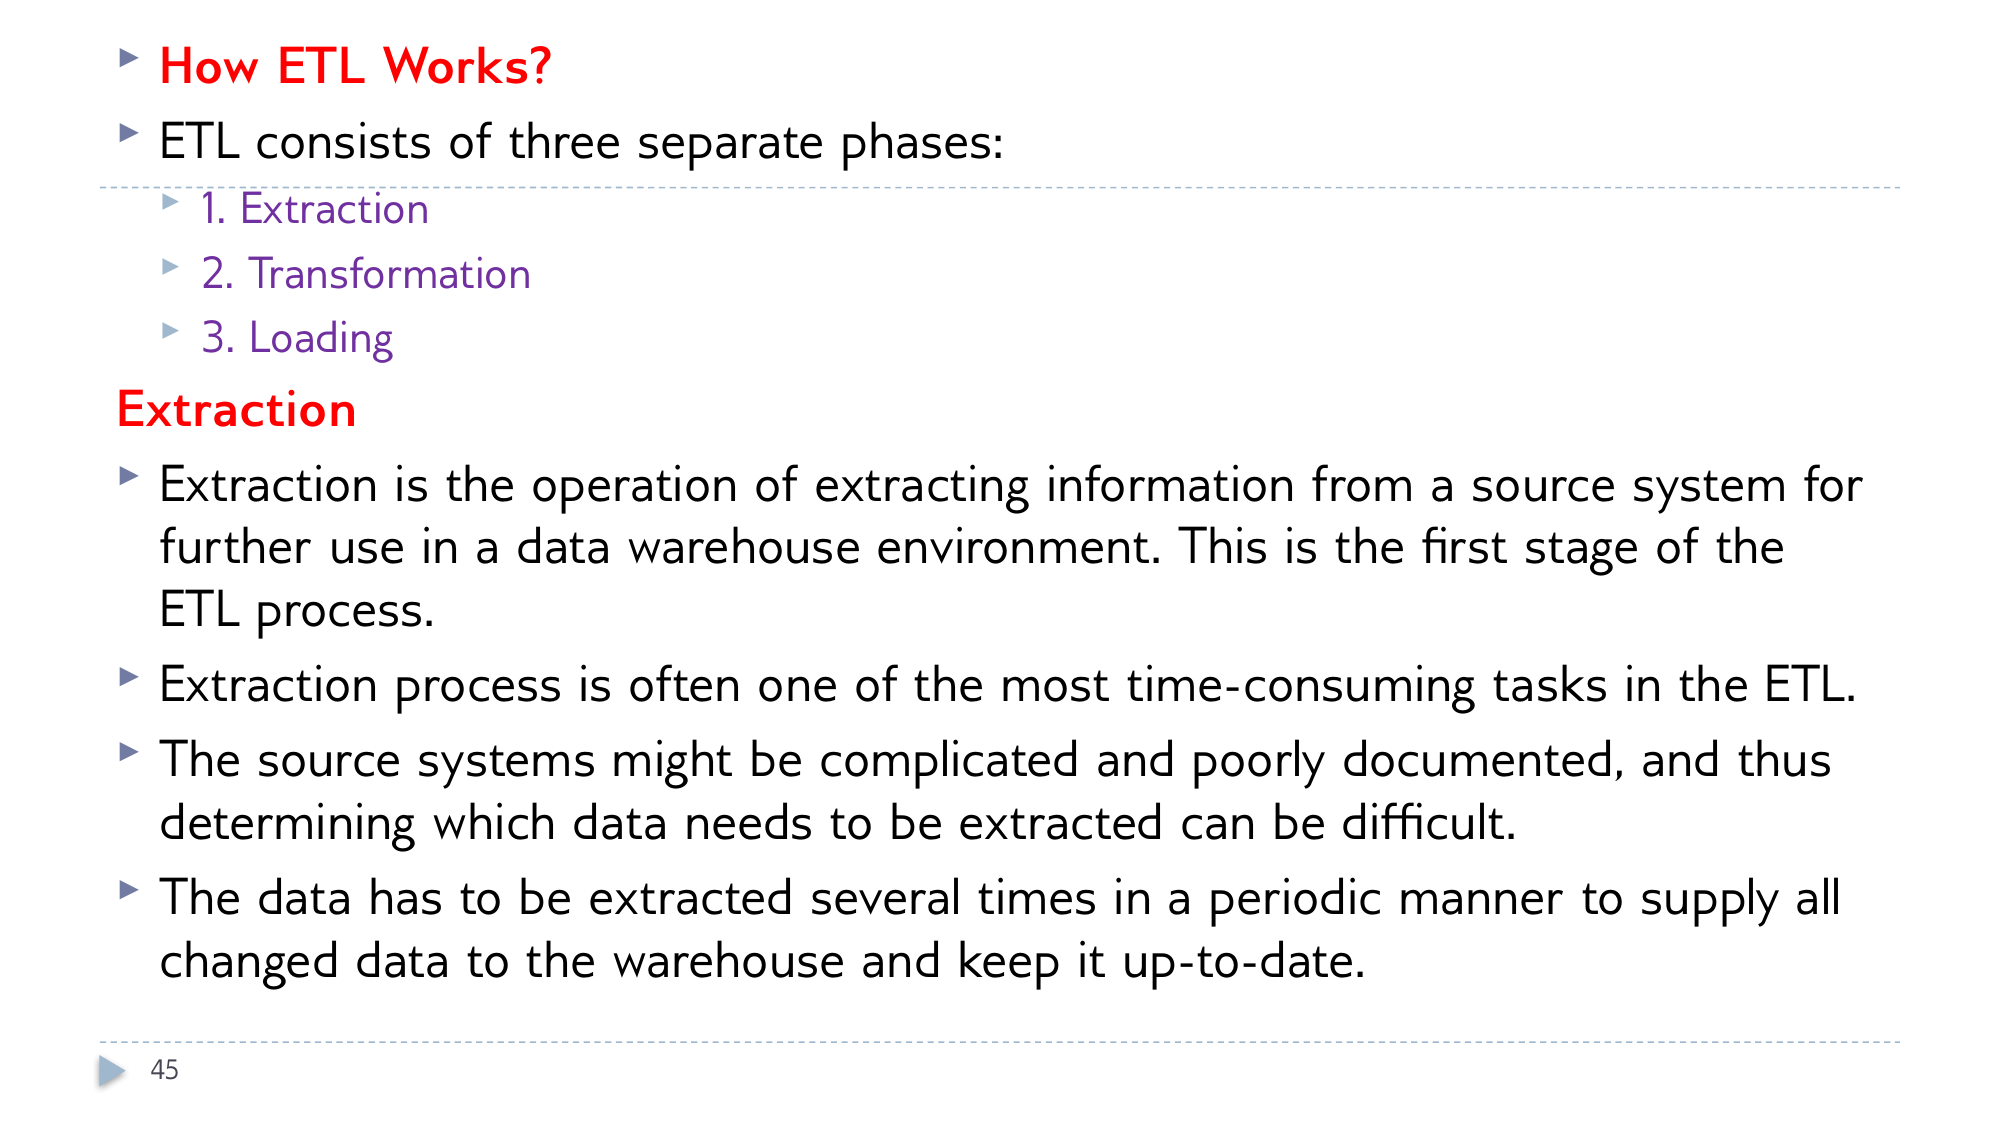

How ETL Works?
ETL consists of three separate phases:
1. Extraction
2. Transformation
3. Loading
Extraction
Extraction is the operation of extracting information from a source system for further use in a data warehouse environment. This is the first stage of the ETL process.
Extraction process is often one of the most time-consuming tasks in the ETL.
The source systems might be complicated and poorly documented, and thus determining which data needs to be extracted can be difficult.
The data has to be extracted several times in a periodic manner to supply all changed data to the warehouse and keep it up-to-date.

45